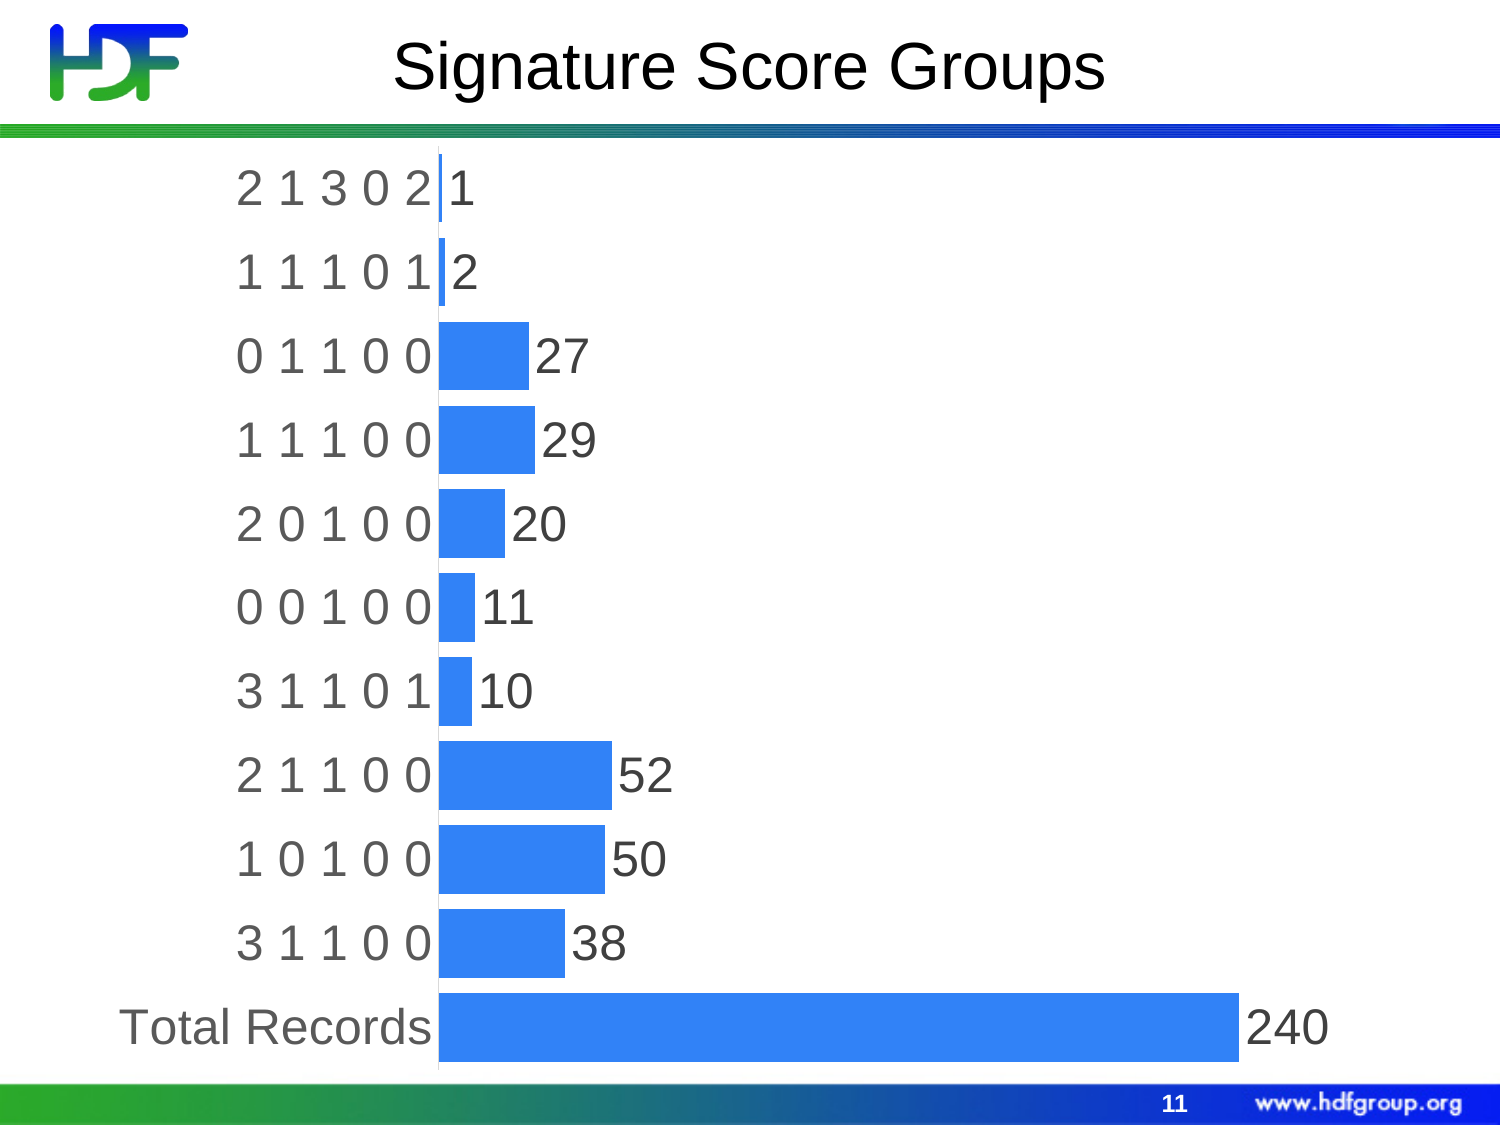

# Signature Score Groups

### Chart

| Category | CSDGM Signature Scores |
|---|---|
| Total Records | 240.0 |
| 3 1 1 0 0 | 38.0 |
| 1 0 1 0 0 | 50.0 |
| 2 1 1 0 0 | 52.0 |
| 3 1 1 0 1 | 10.0 |
| 0 0 1 0 0 | 11.0 |
| 2 0 1 0 0 | 20.0 |
| 1 1 1 0 0 | 29.0 |
| 0 1 1 0 0 | 27.0 |
| 1 1 1 0 1 | 2.0 |
| 2 1 3 0 2 | 1.0 |
data.ucar.edu
Sharable Metadata
Metadata
Documentation
11